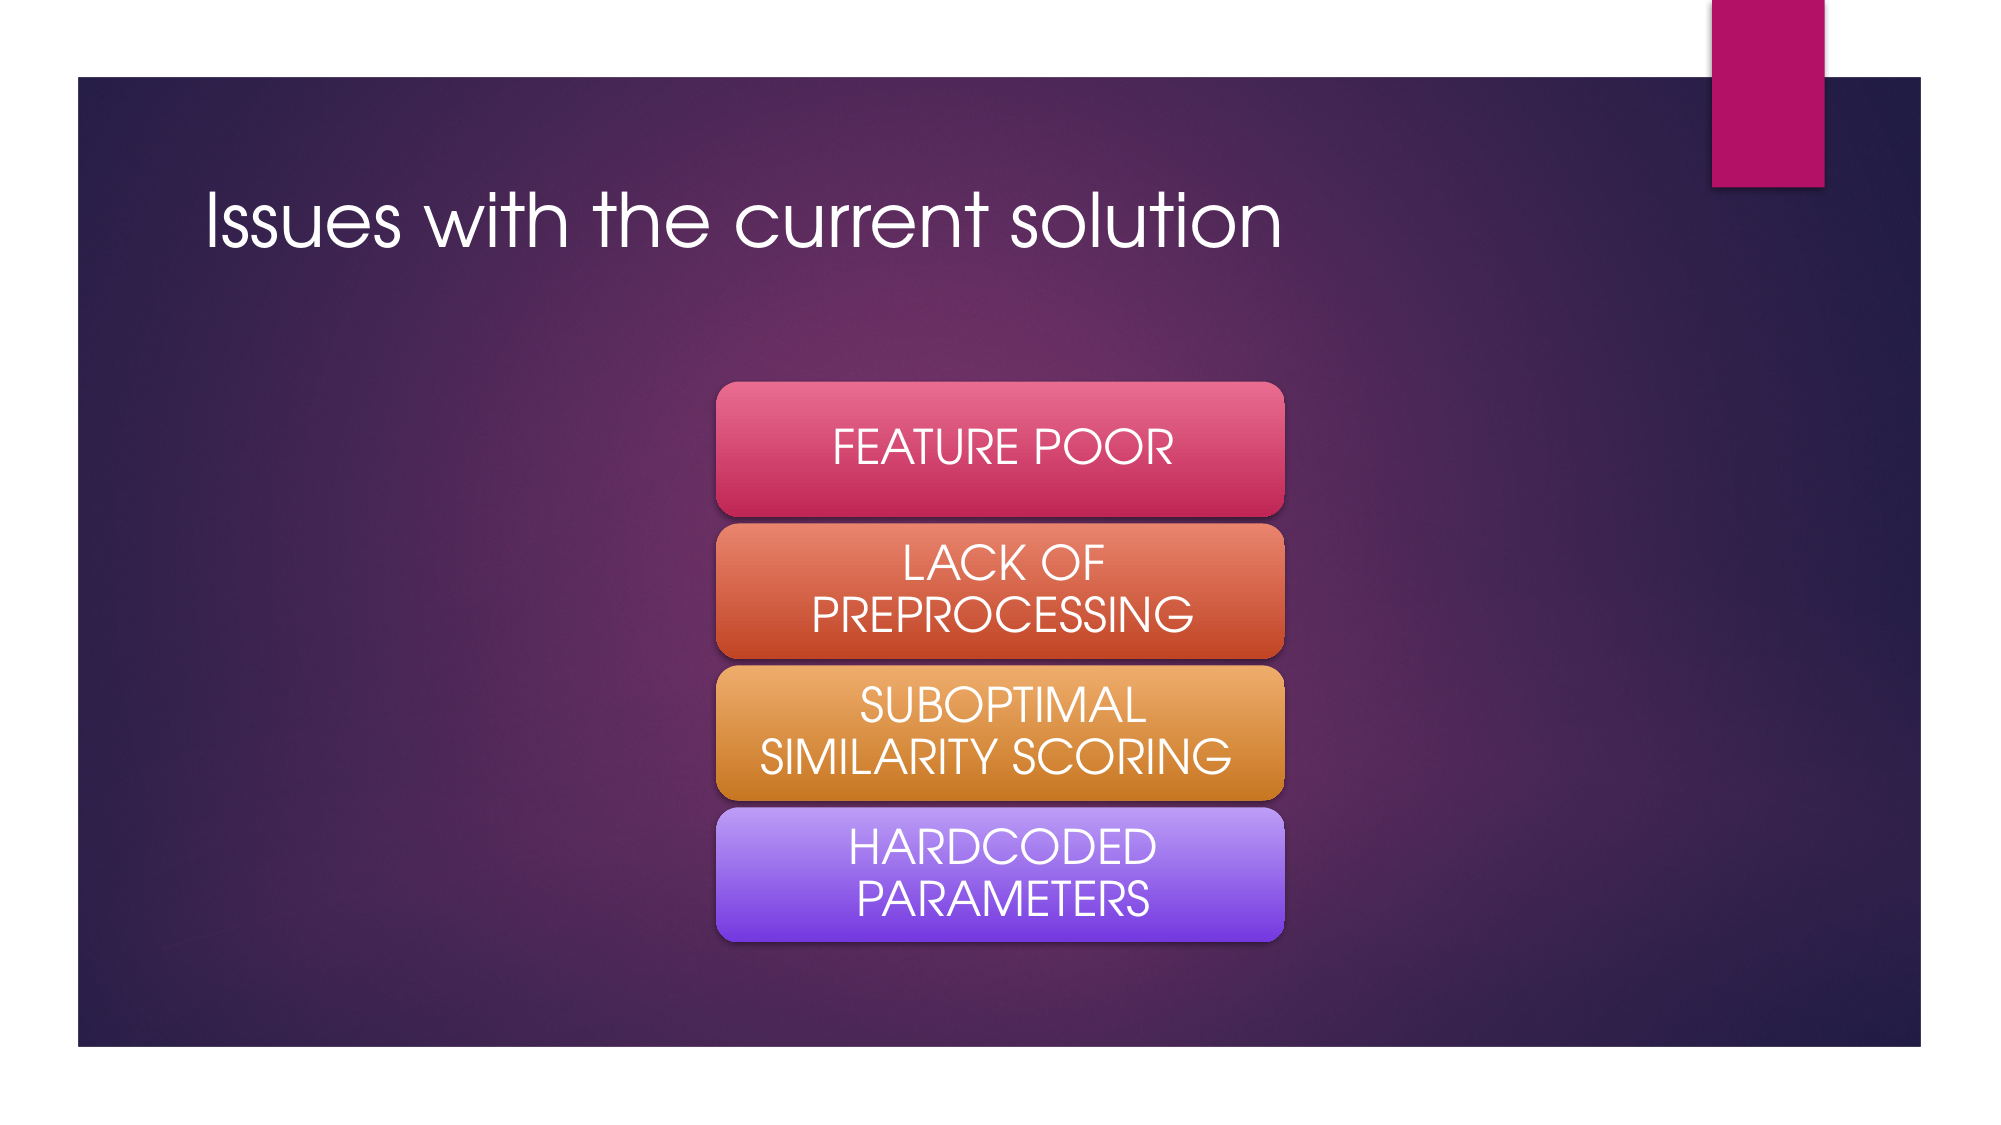

# Issues with the current solution
Feature poor
Lack of preprocessing
Suboptimal similarity scoring
Hardcoded parameters